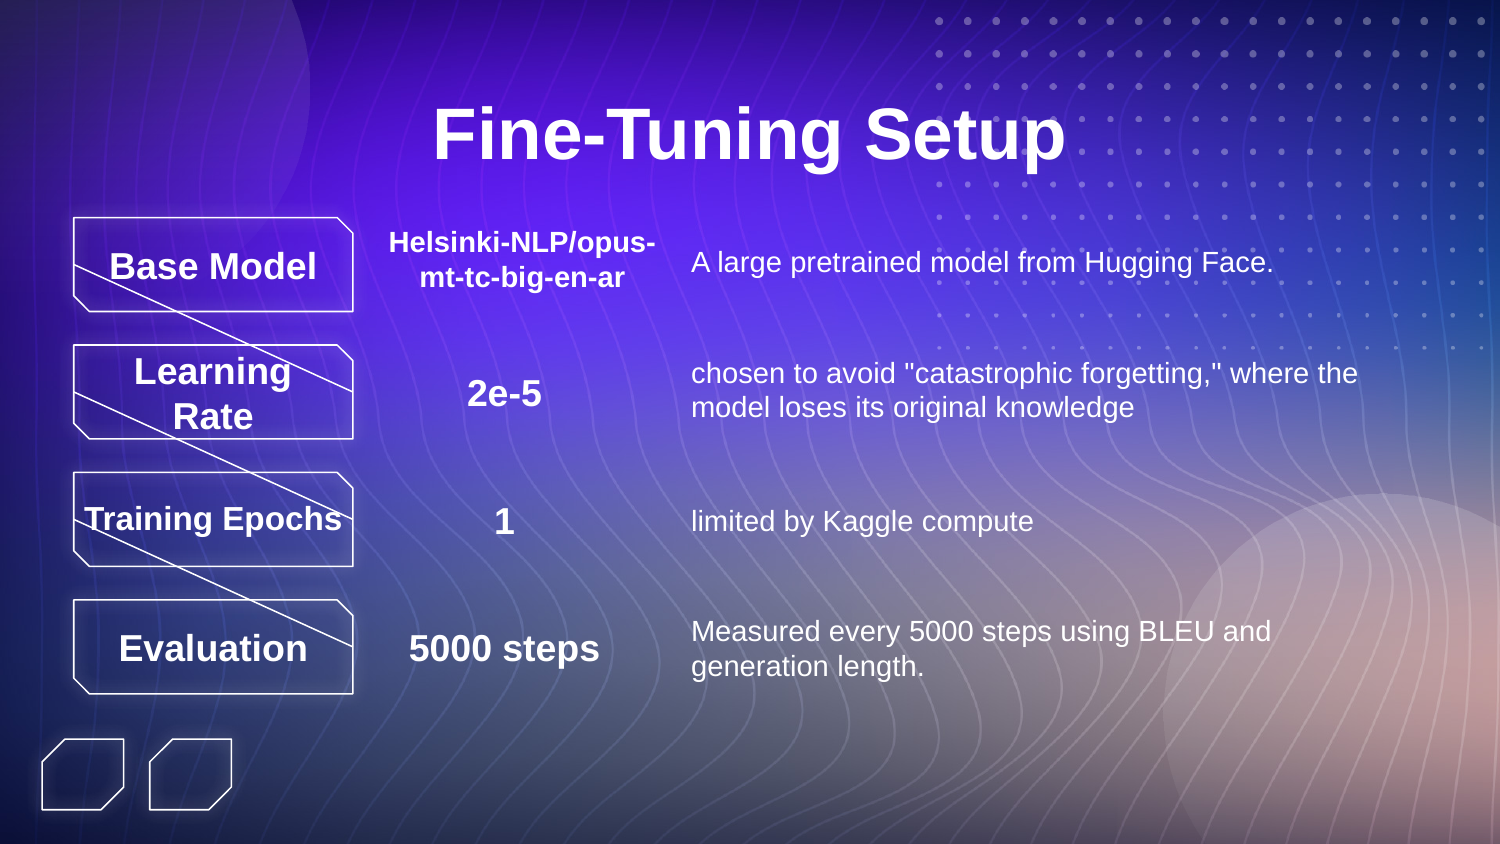

# Fine-Tuning Setup

A large pretrained model from Hugging Face.
Base Model
Helsinki-NLP/opus-mt-tc-big-en-ar

chosen to avoid "catastrophic forgetting," where the model loses its original knowledge
Learning Rate
2e-5

Training Epochs
1
limited by Kaggle compute

Evaluation
5000 steps
Measured every 5000 steps using BLEU and generation length.